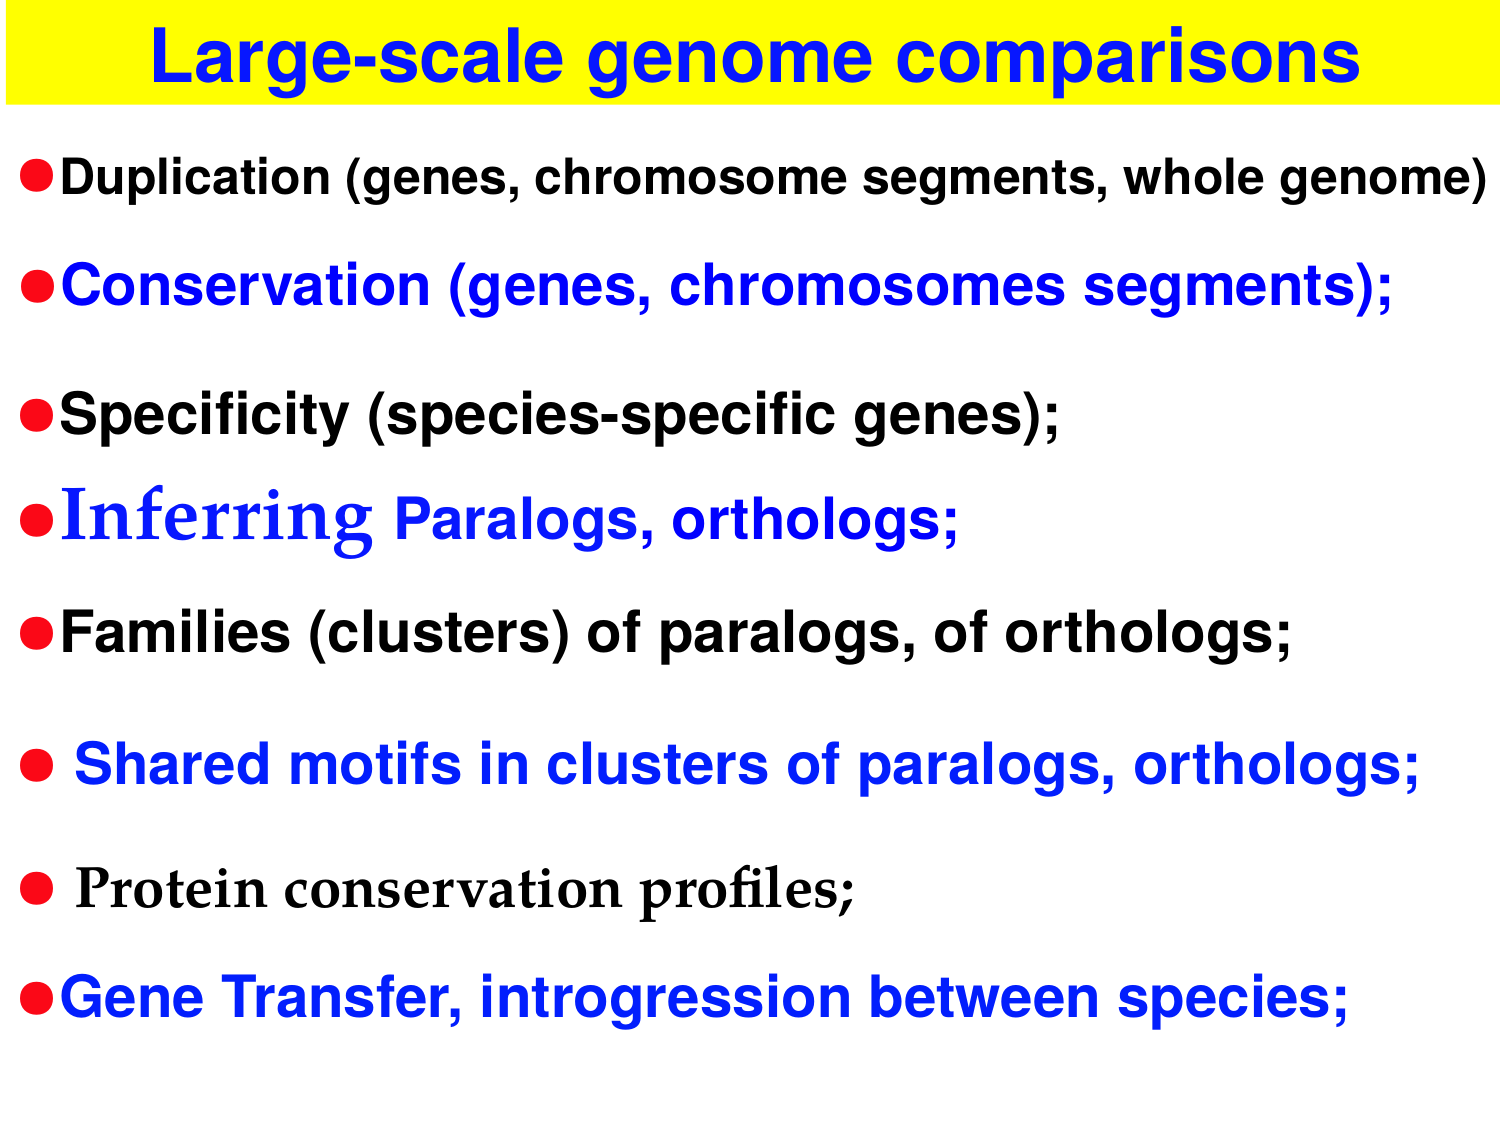

Large-scale genome comparisons
•Duplication (genes, chromosome segments, whole genome)
•Conservation (genes, chromosomes segments);
•Specificity (species-specific genes);
•Inferring Paralogs, orthologs;
•Families (clusters) of paralogs, of orthologs;
• Shared motifs in clusters of paralogs, orthologs;
• Protein conservation profiles;
•Gene Transfer, introgression between species;